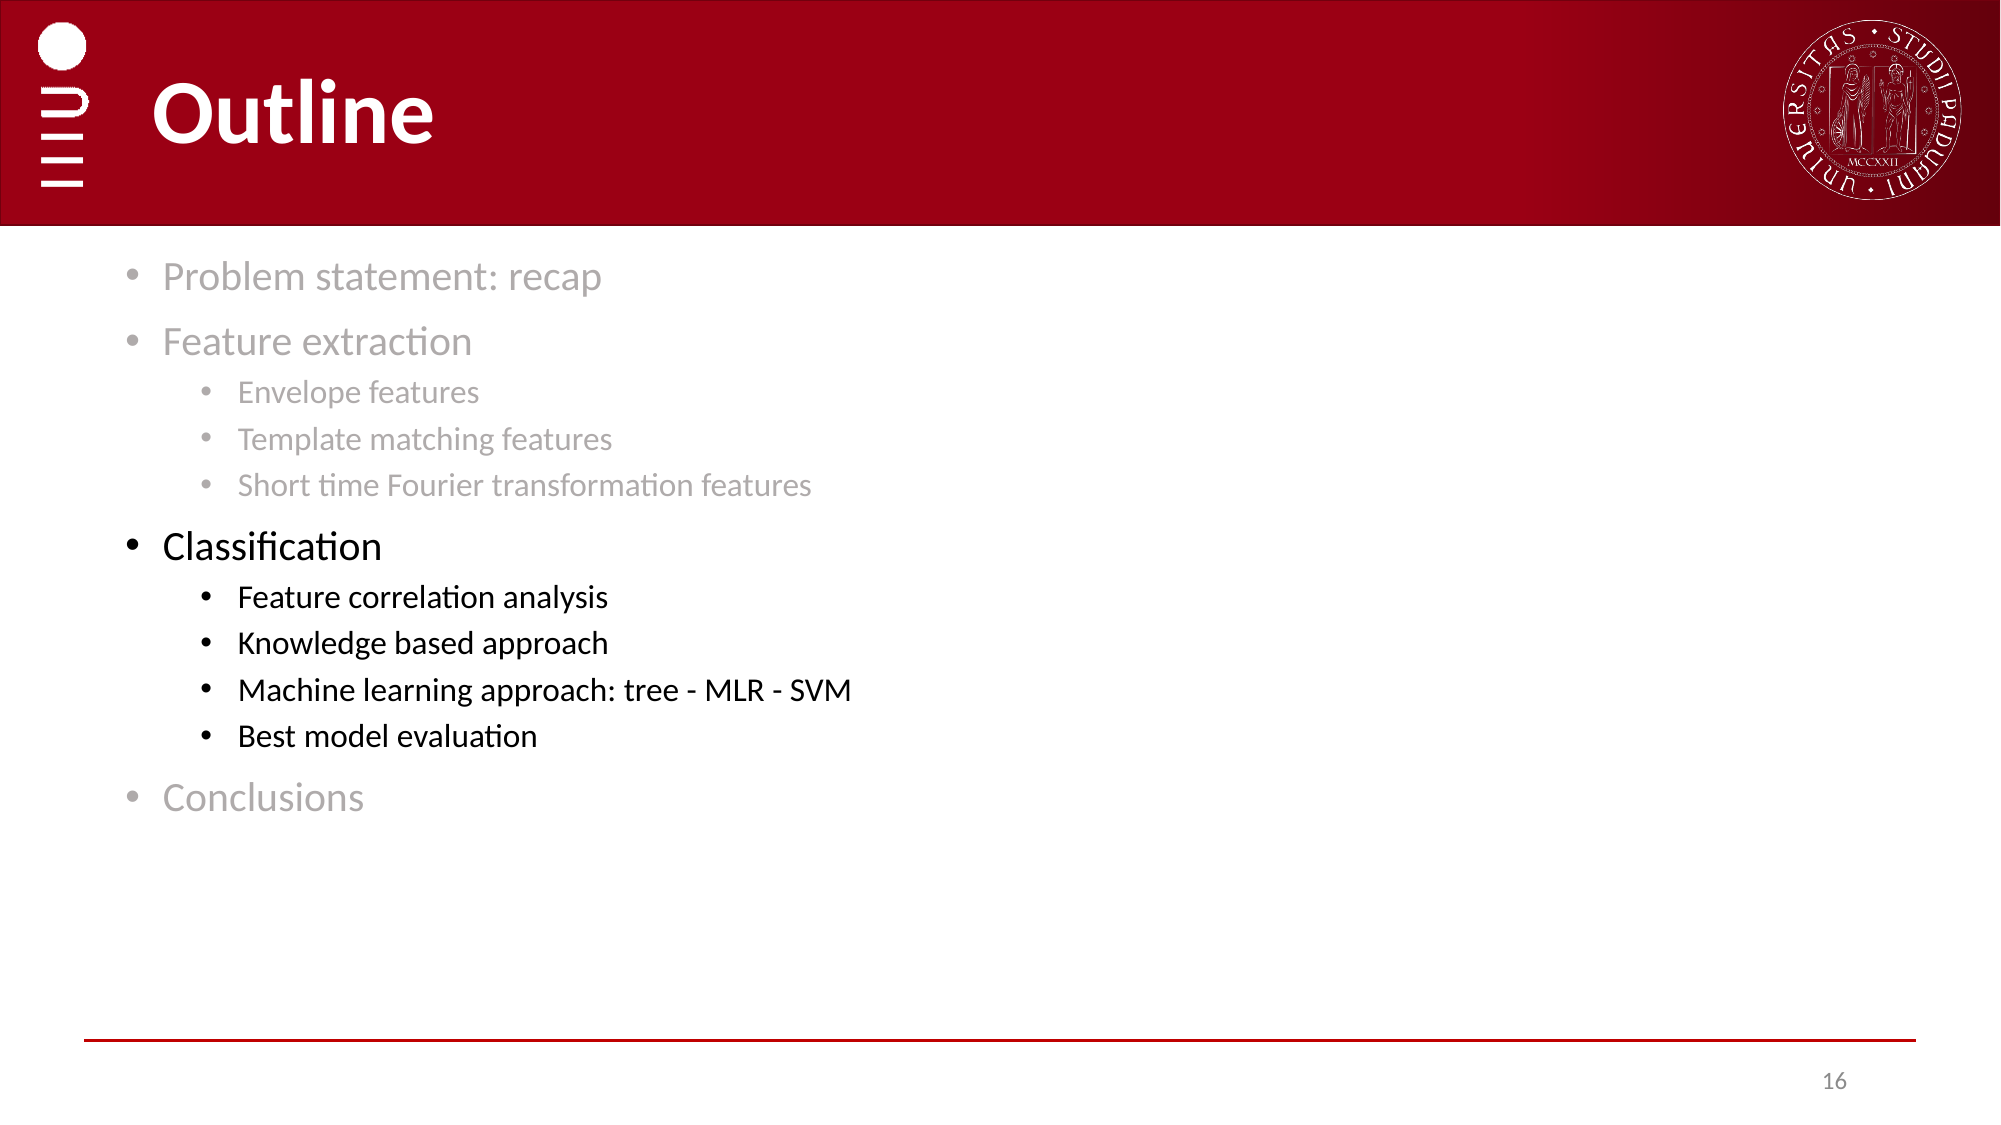

# Outline
Problem statement: recap
Feature extraction
Envelope features
Template matching features
Short time Fourier transformation features
Classification
Feature correlation analysis
Knowledge based approach
Machine learning approach: tree - MLR - SVM
Best model evaluation
Conclusions
16